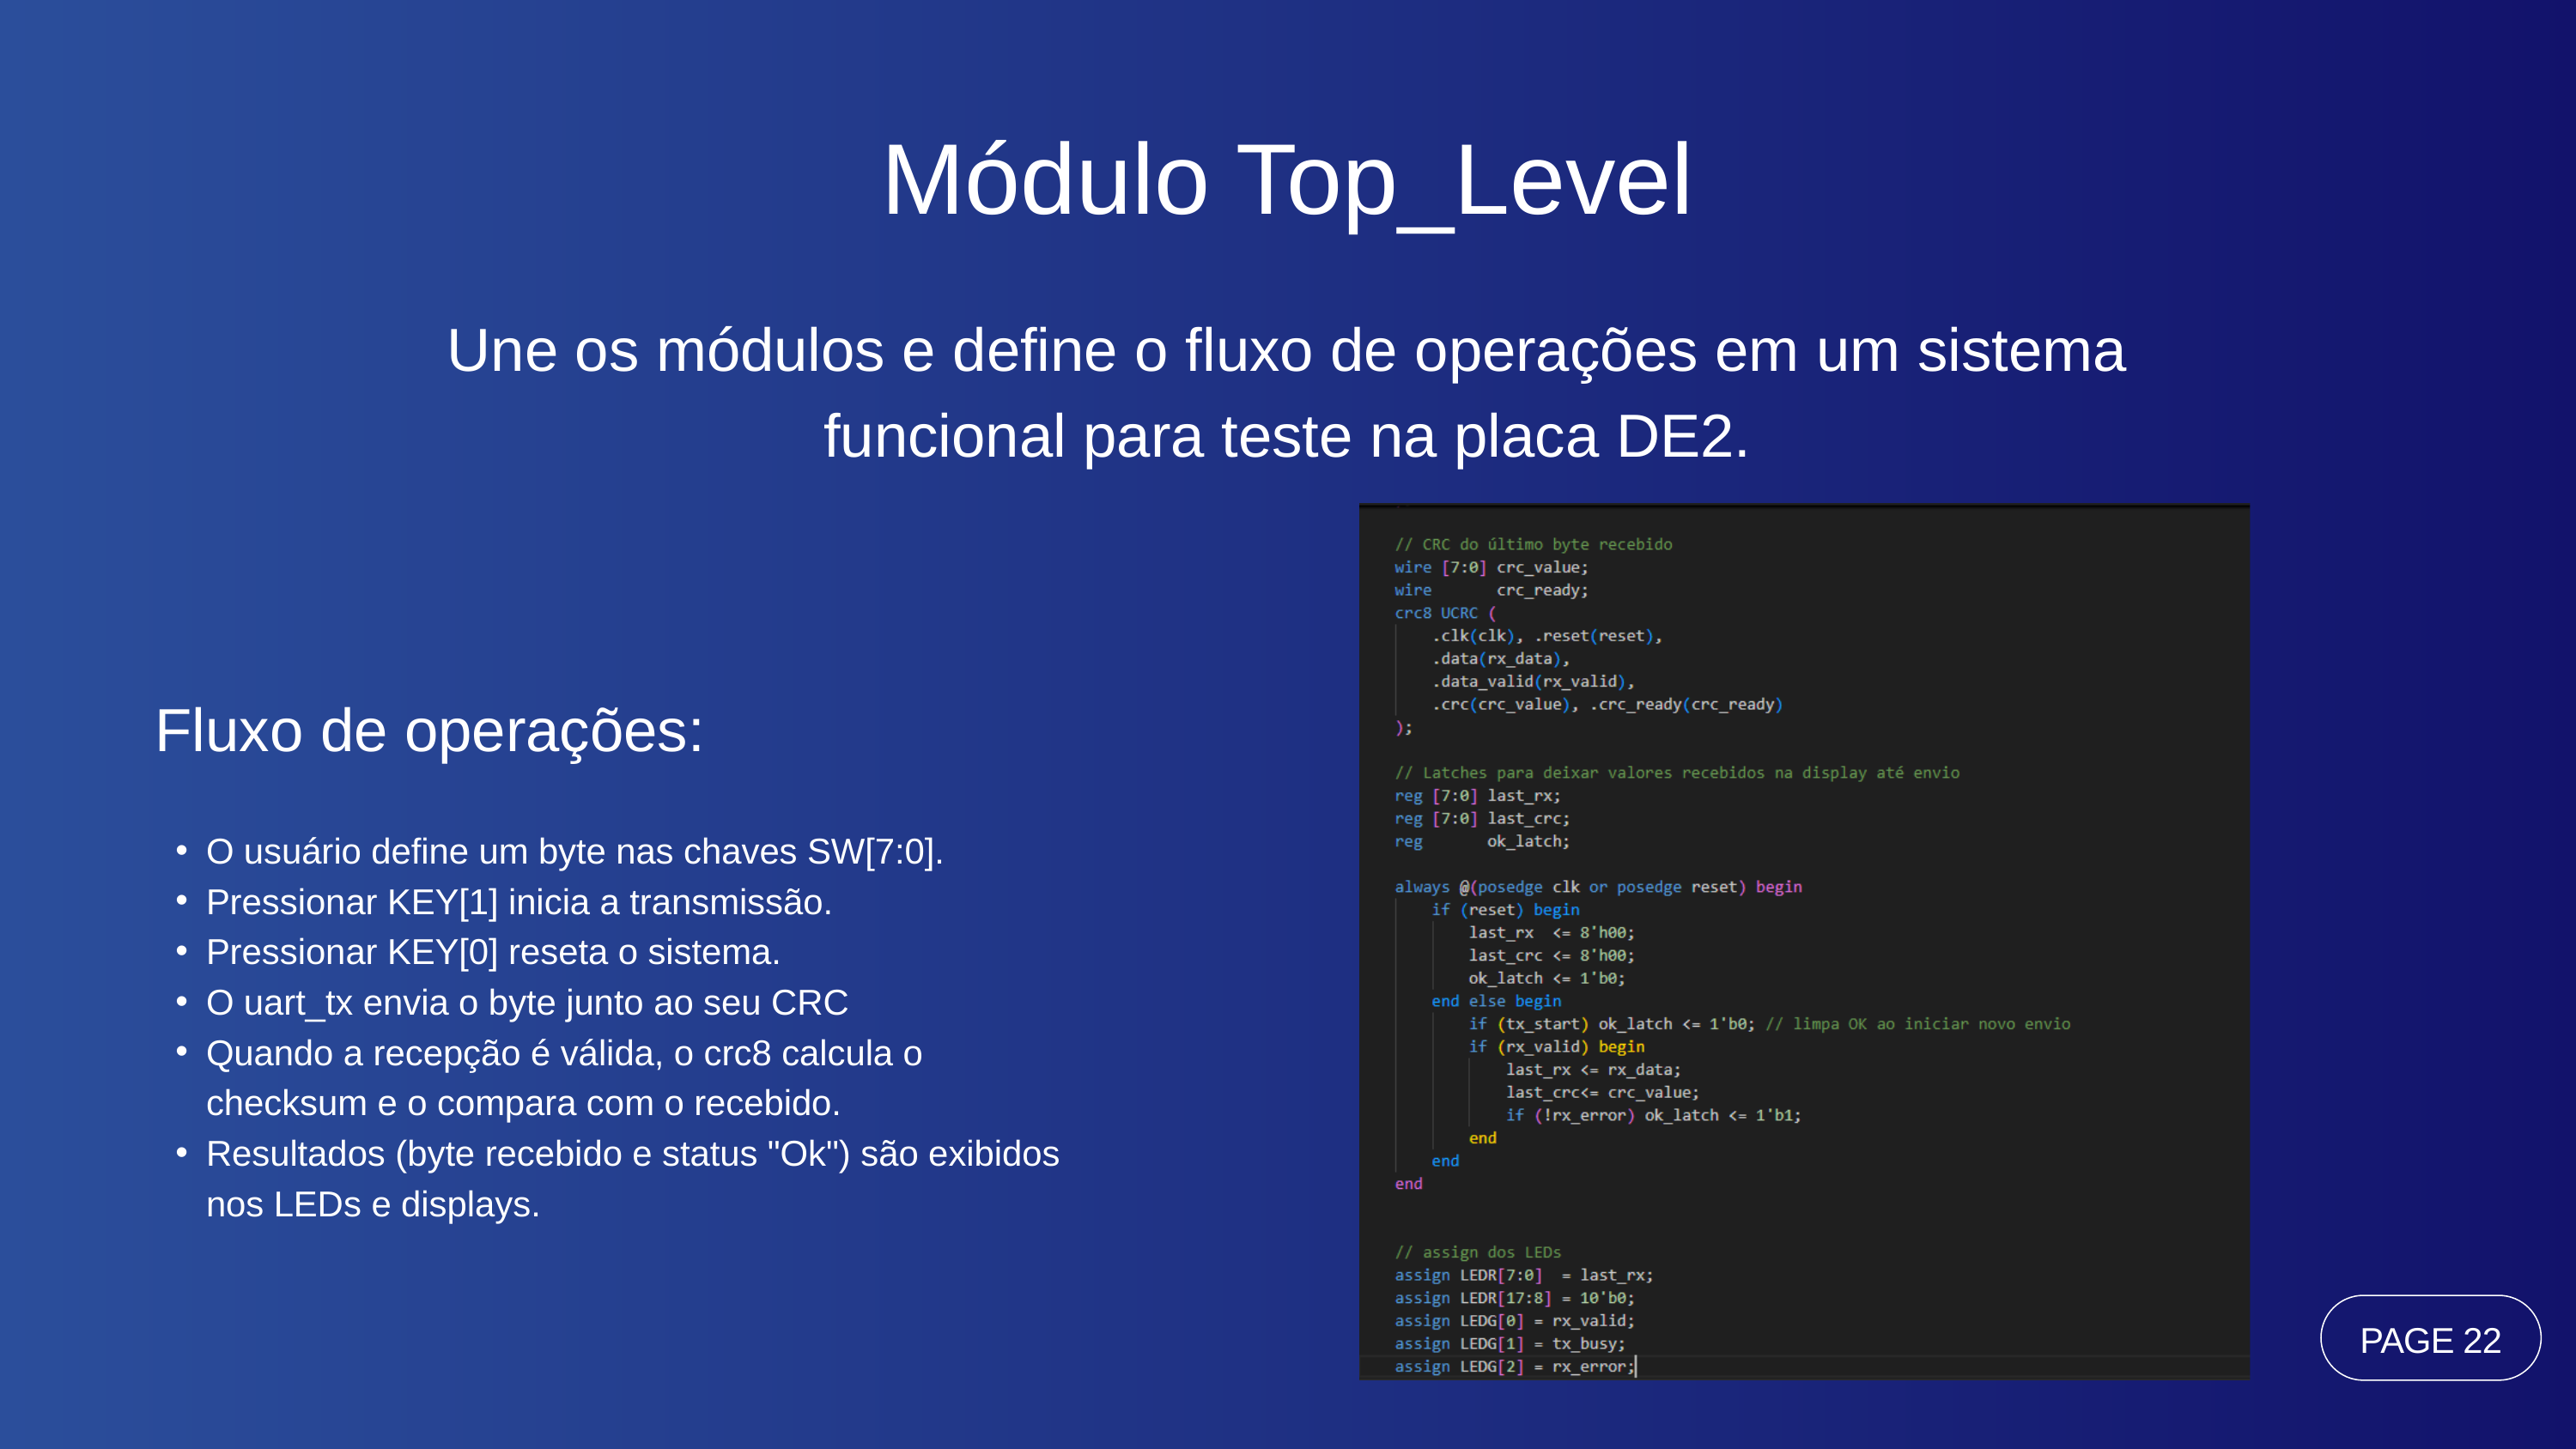

Módulo Top_Level
Une os módulos e define o fluxo de operações em um sistema funcional para teste na placa DE2.

Fluxo de operações:
O usuário define um byte nas chaves SW[7:0].
Pressionar KEY[1] inicia a transmissão.
Pressionar KEY[0] reseta o sistema.
O uart_tx envia o byte junto ao seu CRC
Quando a recepção é válida, o crc8 calcula o checksum e o compara com o recebido.
Resultados (byte recebido e status "Ok") são exibidos nos LEDs e displays.

PAGE 22